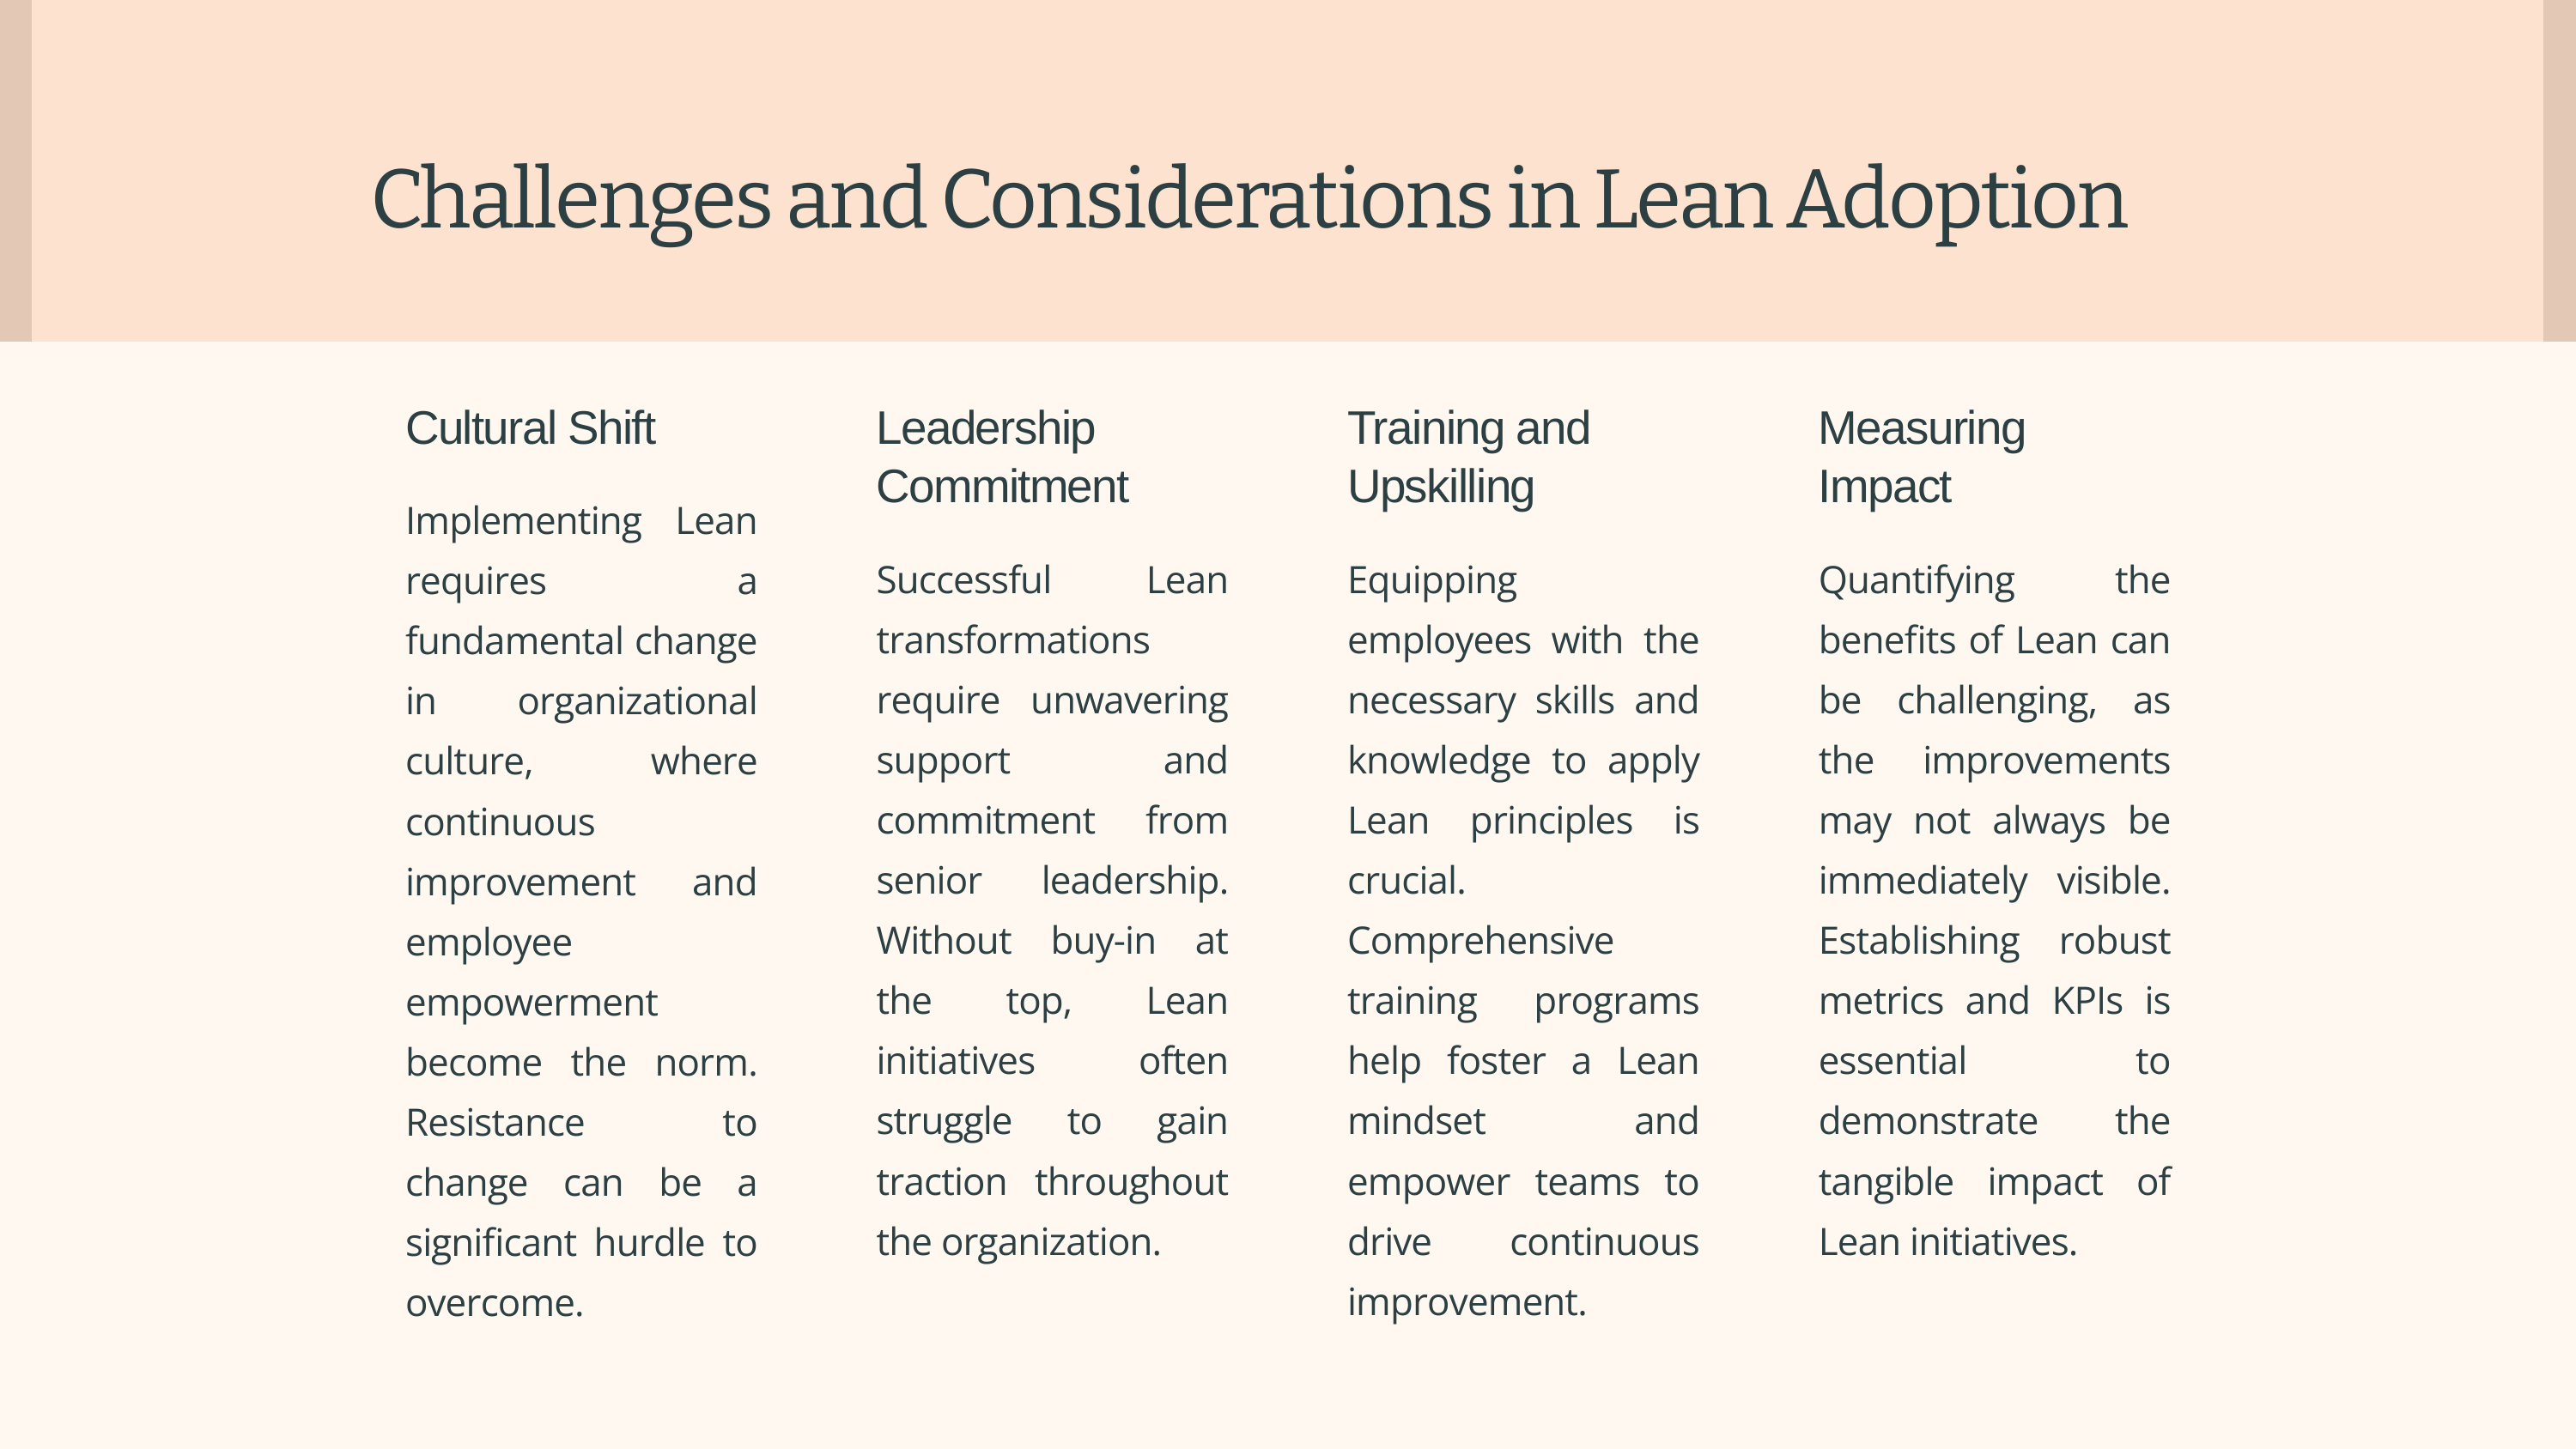

Challenges and Considerations in Lean Adoption
Cultural Shift
Leadership Commitment
Training and Upskilling
Measuring Impact
Implementing Lean requires a fundamental change in organizational culture, where continuous improvement and employee empowerment become the norm. Resistance to change can be a significant hurdle to overcome.
Equipping employees with the necessary skills and knowledge to apply Lean principles is crucial. Comprehensive training programs help foster a Lean mindset and empower teams to drive continuous improvement.
Quantifying the benefits of Lean can be challenging, as the improvements may not always be immediately visible. Establishing robust metrics and KPIs is essential to demonstrate the tangible impact of Lean initiatives.
Successful Lean transformations require unwavering support and commitment from senior leadership. Without buy-in at the top, Lean initiatives often struggle to gain traction throughout the organization.